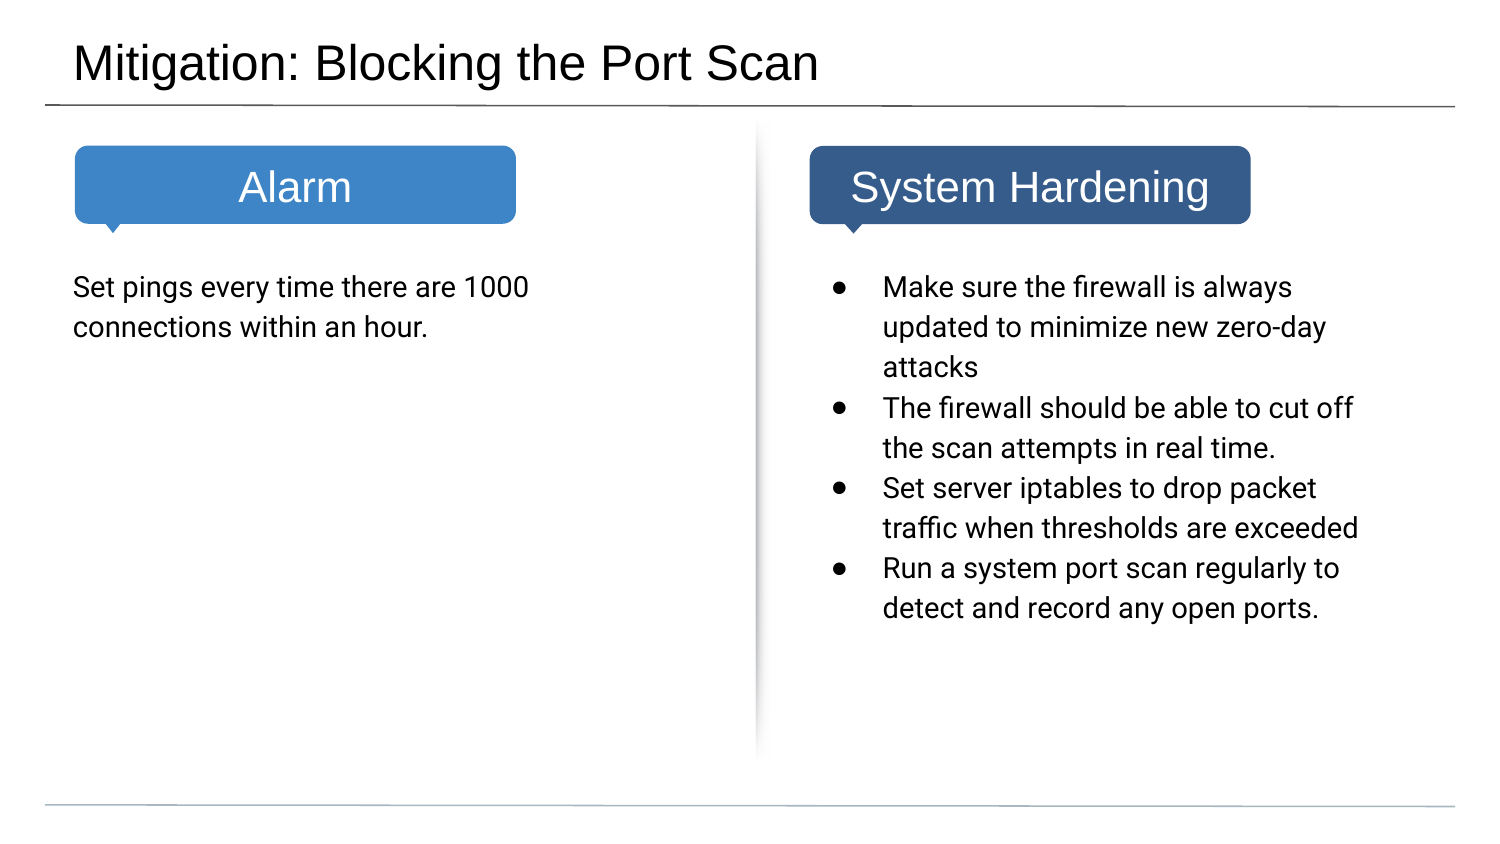

# Mitigation: Blocking the Port Scan
Set pings every time there are 1000 connections within an hour.
Make sure the firewall is always updated to minimize new zero-day attacks
The firewall should be able to cut off the scan attempts in real time.
Set server iptables to drop packet traffic when thresholds are exceeded
Run a system port scan regularly to detect and record any open ports.